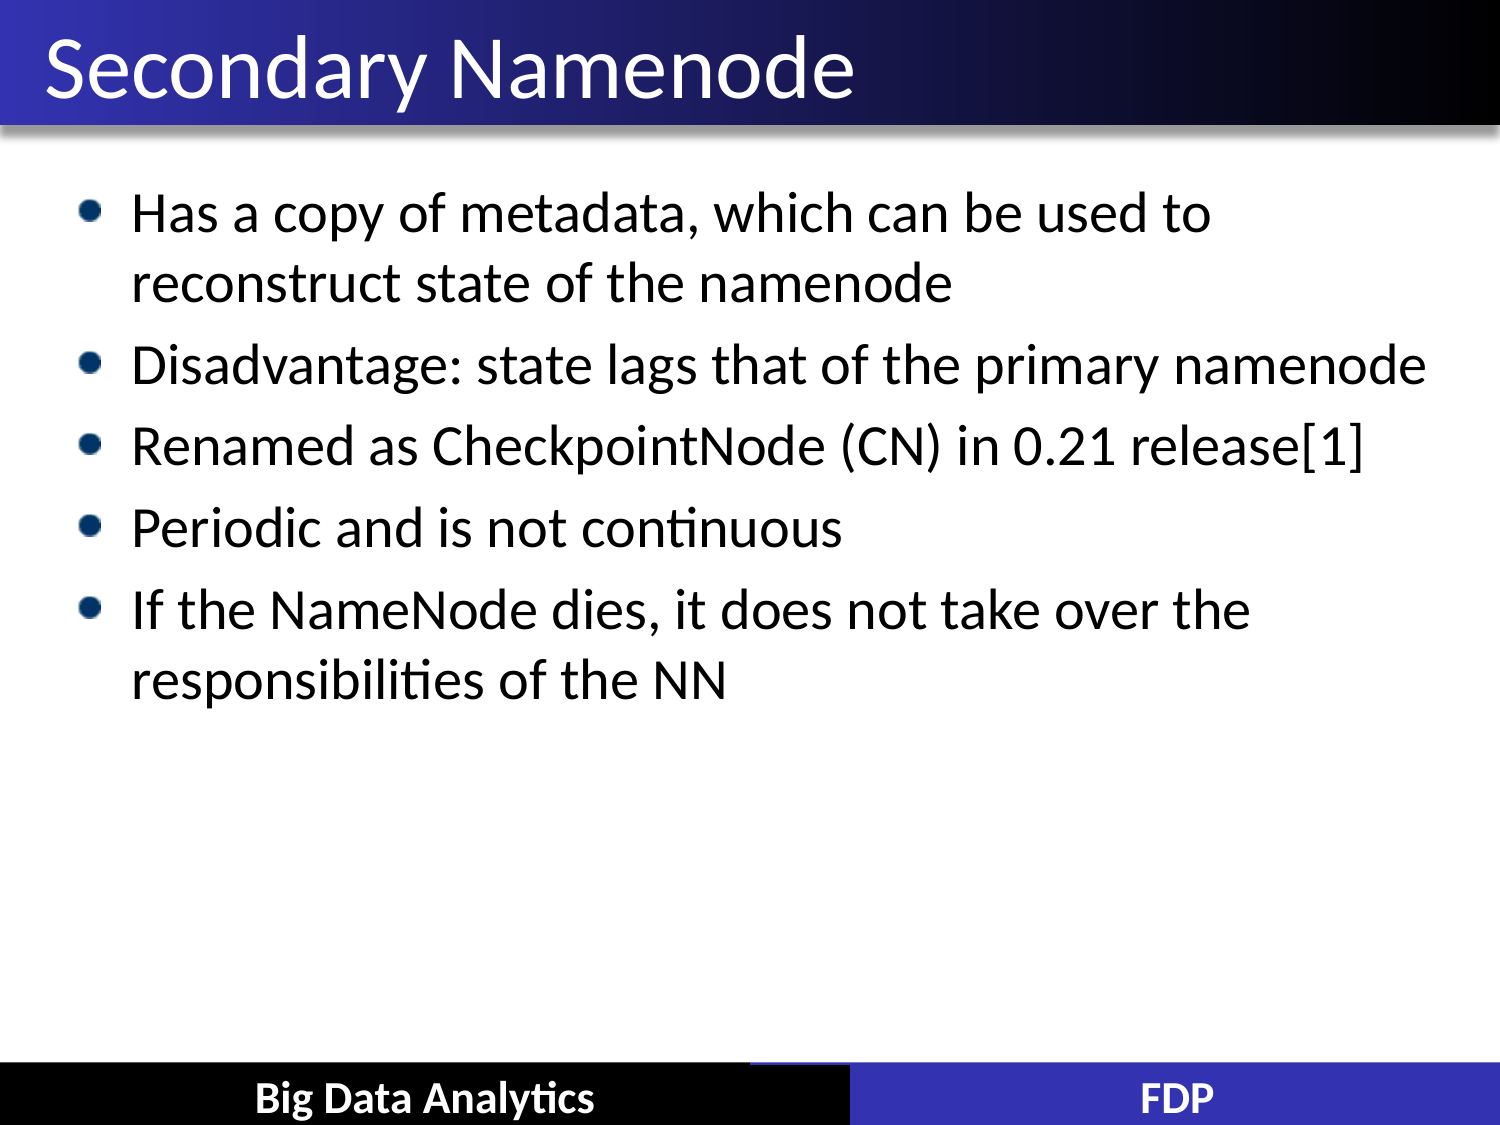

# Secondary Namenode
Has a copy of metadata, which can be used to reconstruct state of the namenode
Disadvantage: state lags that of the primary namenode
Renamed as CheckpointNode (CN) in 0.21 release[1]
Periodic and is not continuous
If the NameNode dies, it does not take over the responsibilities of the NN

Big Data Analytics
FDP